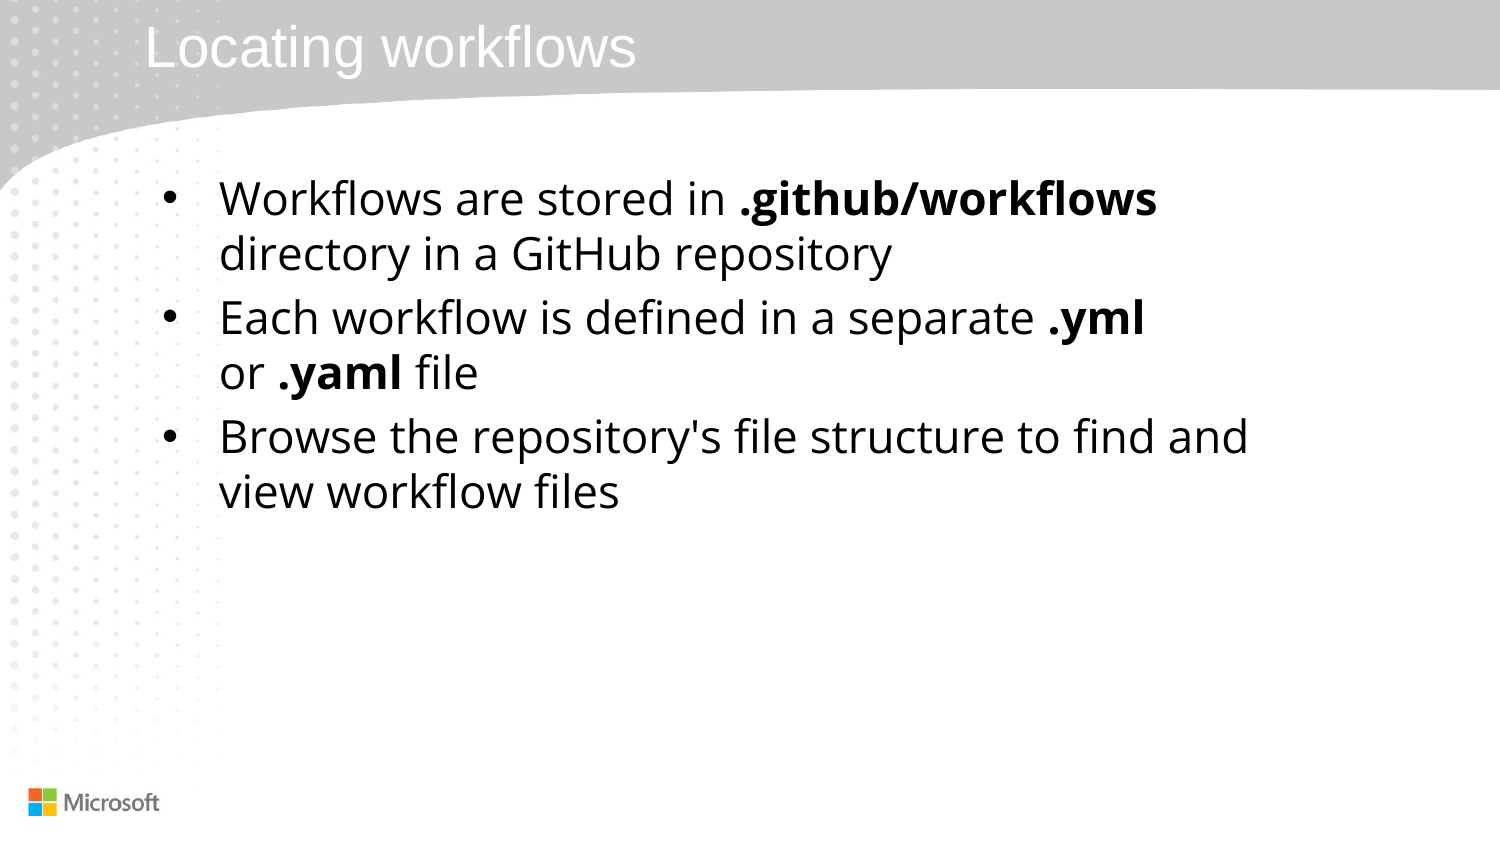

# Locating workflows
Workflows are stored in .github/workflows directory in a GitHub repository
Each workflow is defined in a separate .yml or .yaml file
Browse the repository's file structure to find and view workflow files